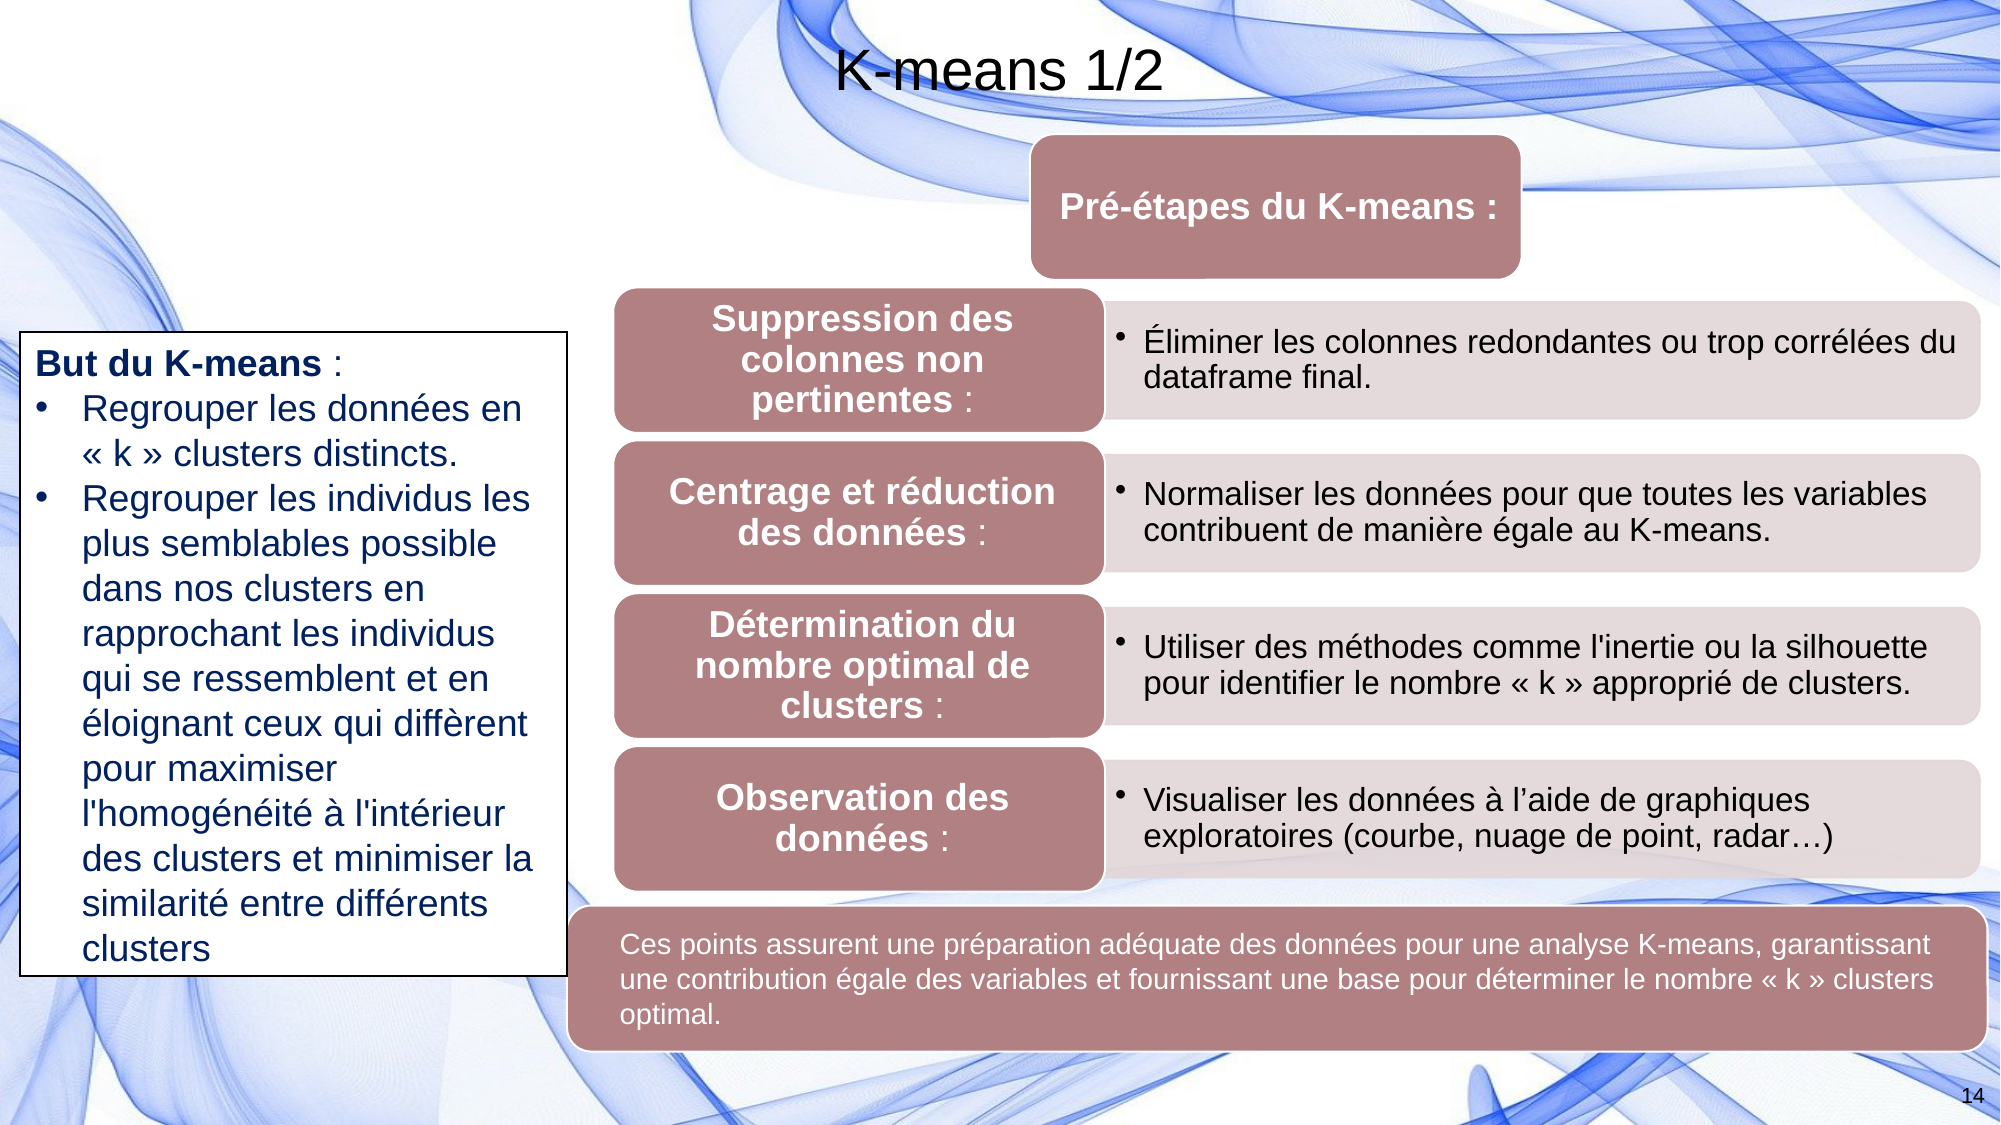

K-means 1/2
Pré-étapes du K-means :
Éliminer les colonnes redondantes ou trop corrélées du dataframe final.
Suppression des colonnes non pertinentes :
Normaliser les données pour que toutes les variables contribuent de manière égale au K-means.
Centrage et réduction des données :
Utiliser des méthodes comme l'inertie ou la silhouette pour identifier le nombre « k » approprié de clusters.
Détermination du nombre optimal de clusters :
Visualiser les données à l’aide de graphiques exploratoires (courbe, nuage de point, radar…)
Observation des données :
But du K-means :
Regrouper les données en « k » clusters distincts.
Regrouper les individus les plus semblables possible dans nos clusters en rapprochant les individus qui se ressemblent et en éloignant ceux qui diffèrent pour maximiser l'homogénéité à l'intérieur des clusters et minimiser la similarité entre différents clusters

Ces points assurent une préparation adéquate des données pour une analyse K-means, garantissant une contribution égale des variables et fournissant une base pour déterminer le nombre « k » clusters optimal.
14